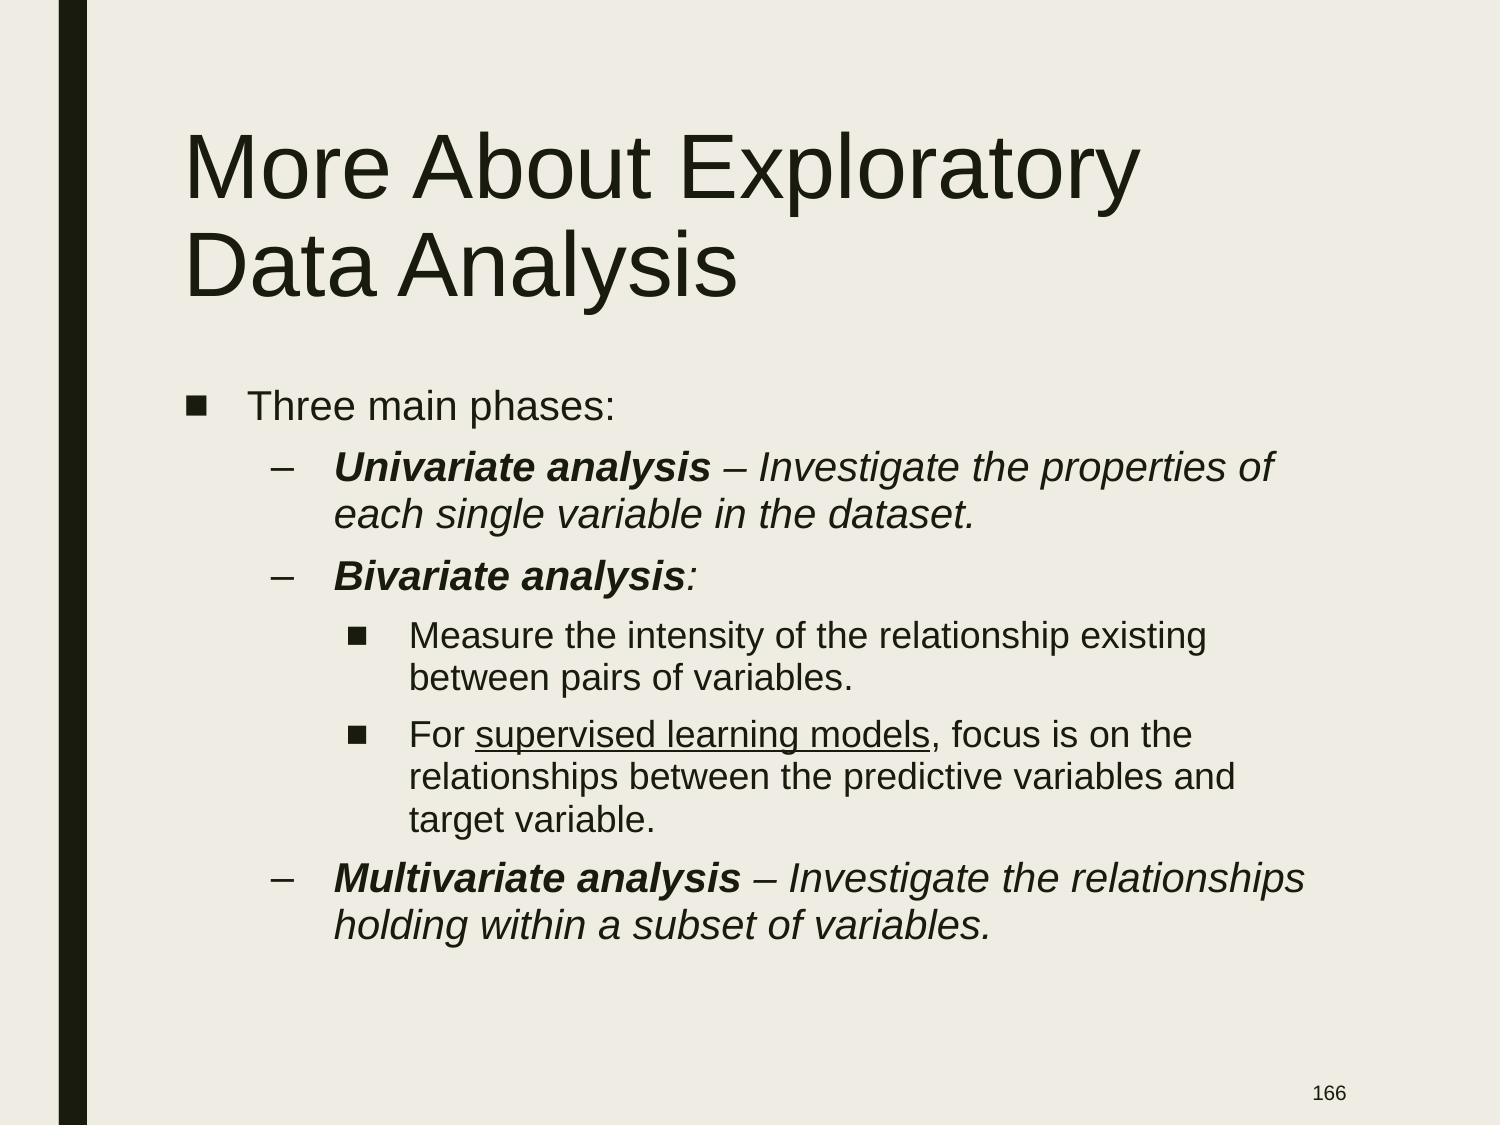

# More About Exploratory Data Analysis
Three main phases:
Univariate analysis – Investigate the properties of each single variable in the dataset.
Bivariate analysis:
Measure the intensity of the relationship existing between pairs of variables.
For supervised learning models, focus is on the relationships between the predictive variables and target variable.
Multivariate analysis – Investigate the relationships holding within a subset of variables.

166